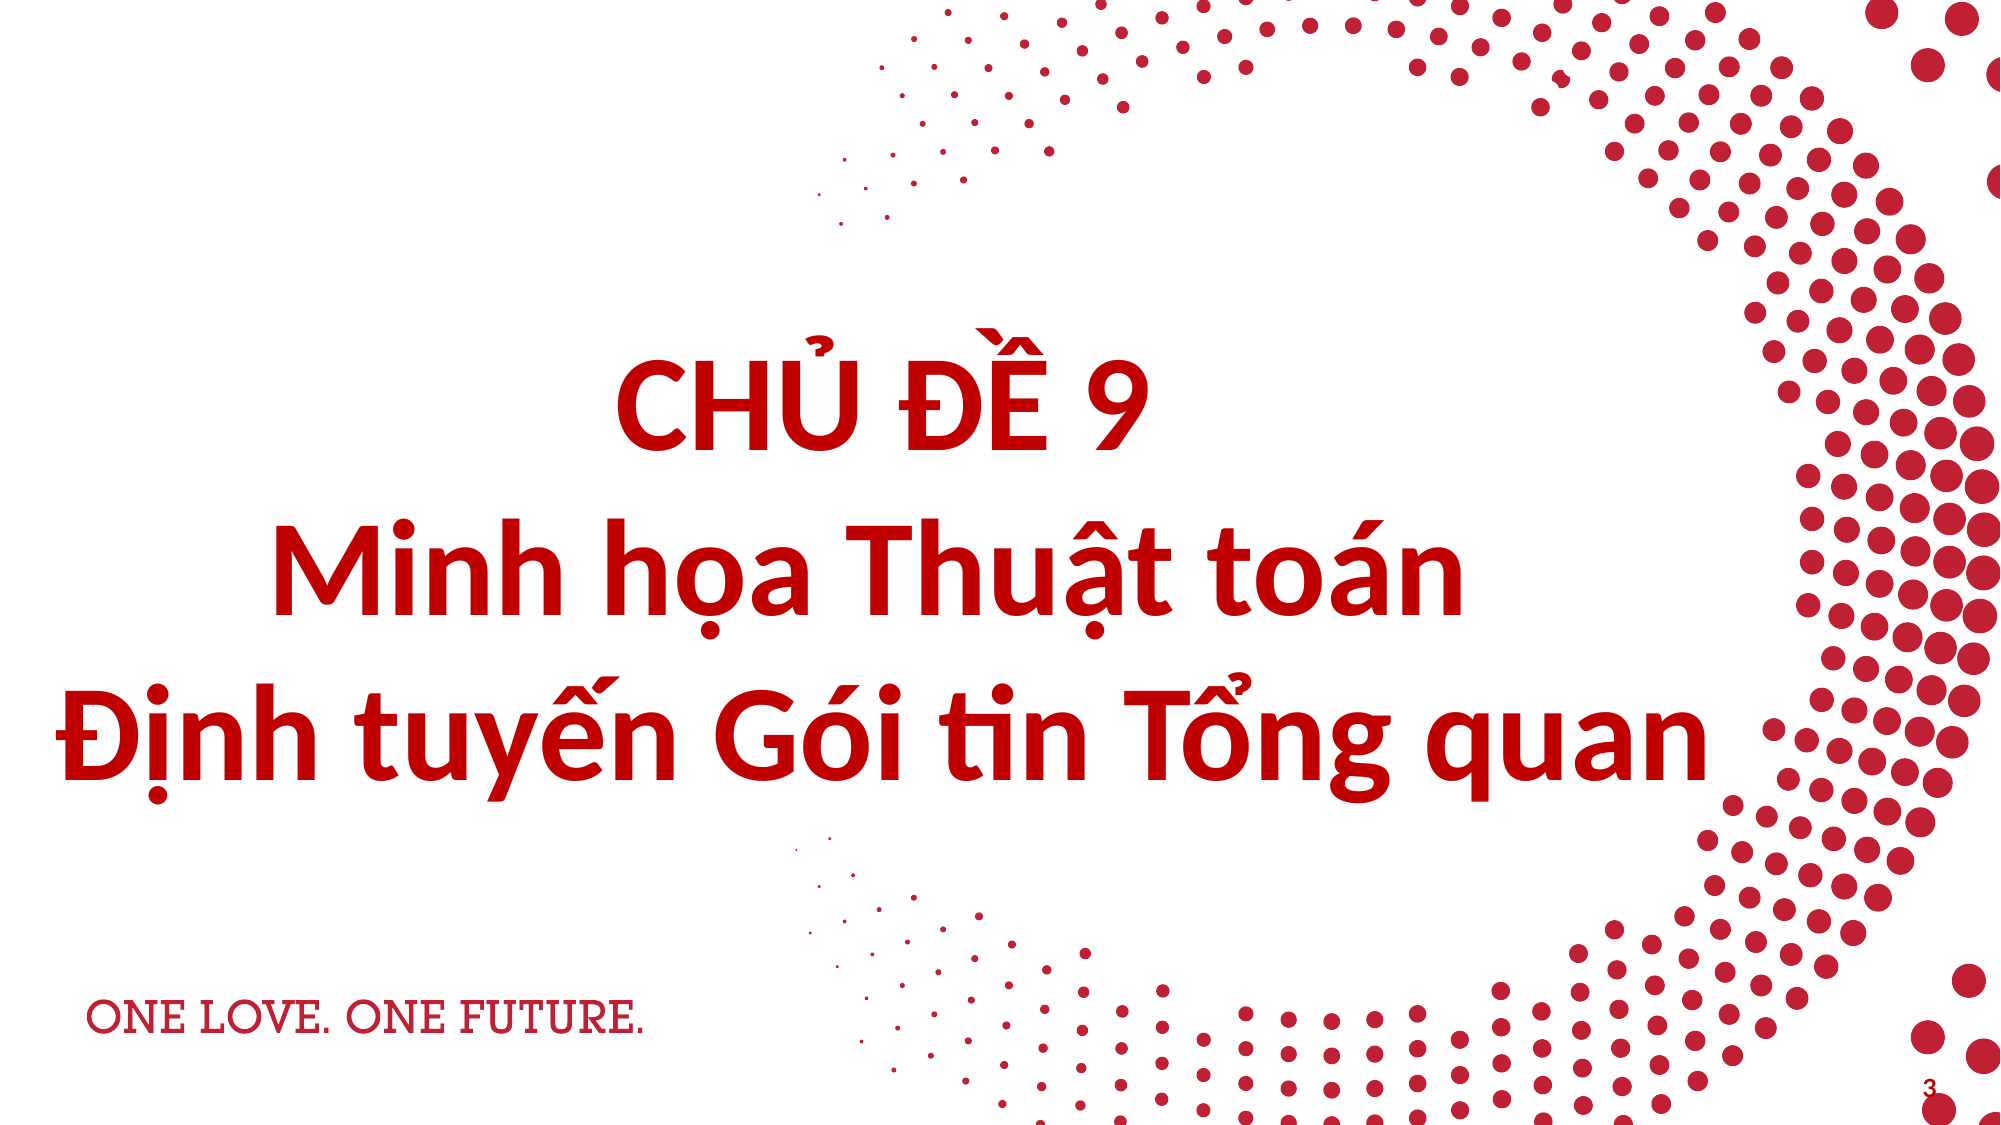

CHỦ ĐỀ 9
Minh họa Thuật toán
Định tuyến Gói tin Tổng quan
3